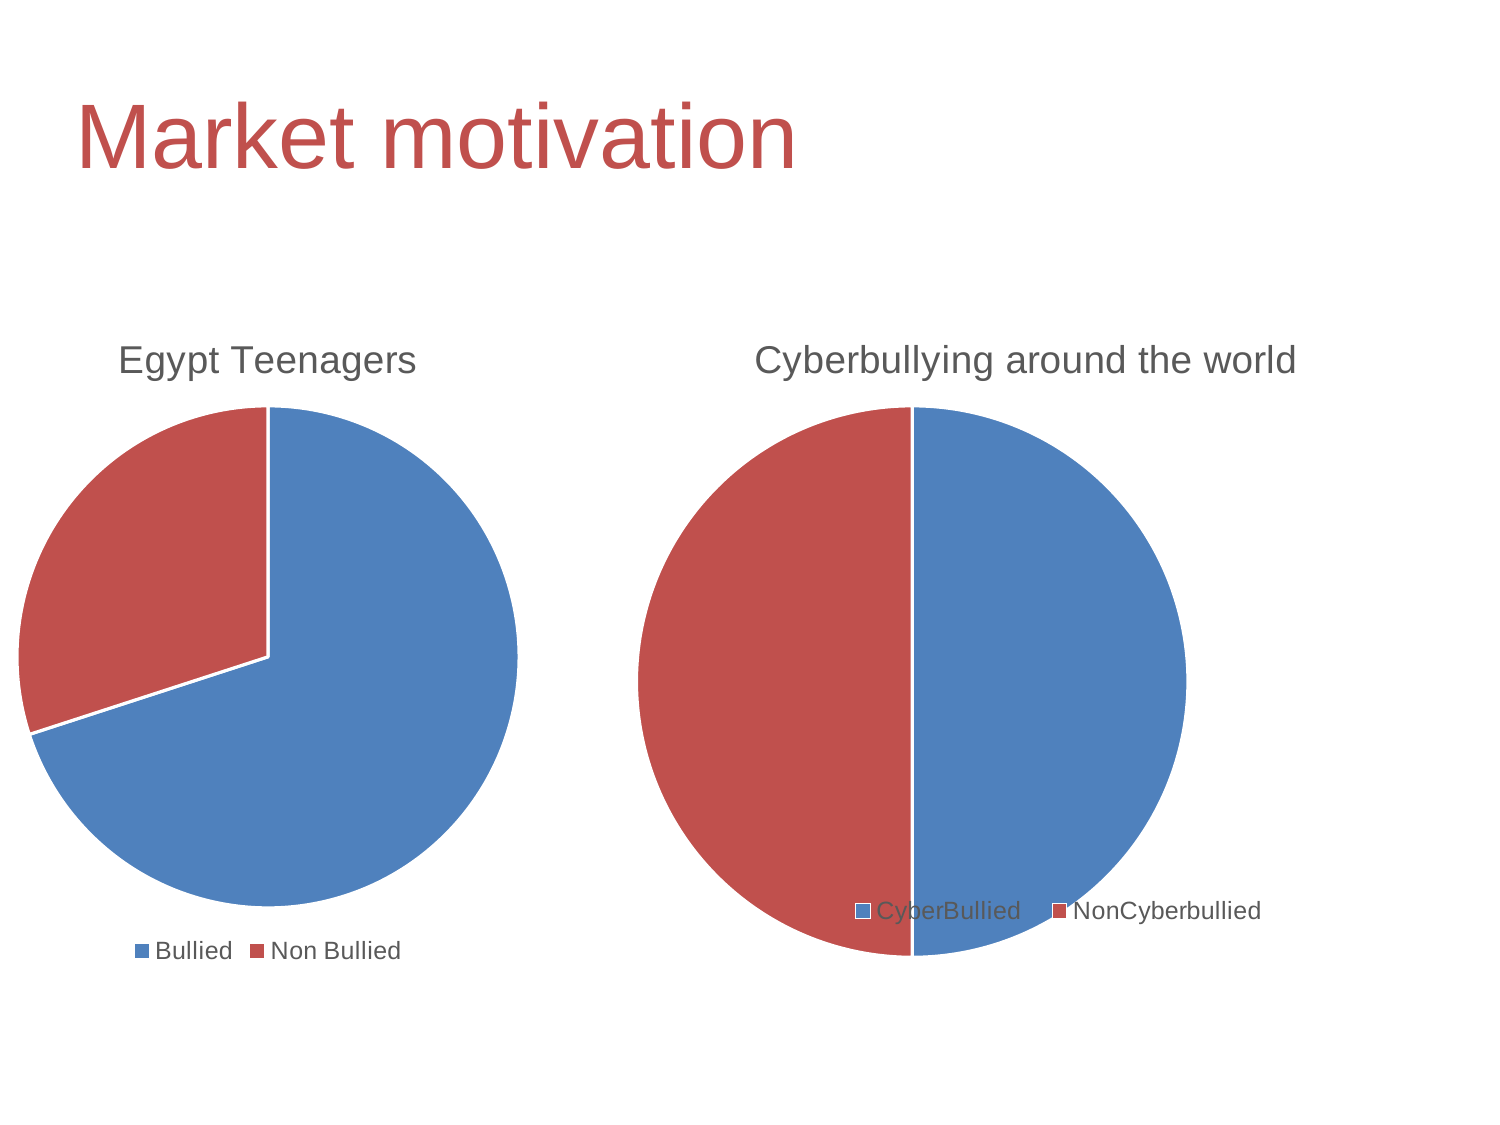

Market motivation

### Chart: Egypt Teenagers

| Category | Sales |
|---|---|
| Bullied | 0.7 |
| Non Bullied | 0.3 |

### Chart: Cyberbullying around the world

| Category | Column1 |
|---|---|
| CyberBullied | 0.5 |
| NonCyberbullied | 0.5 |